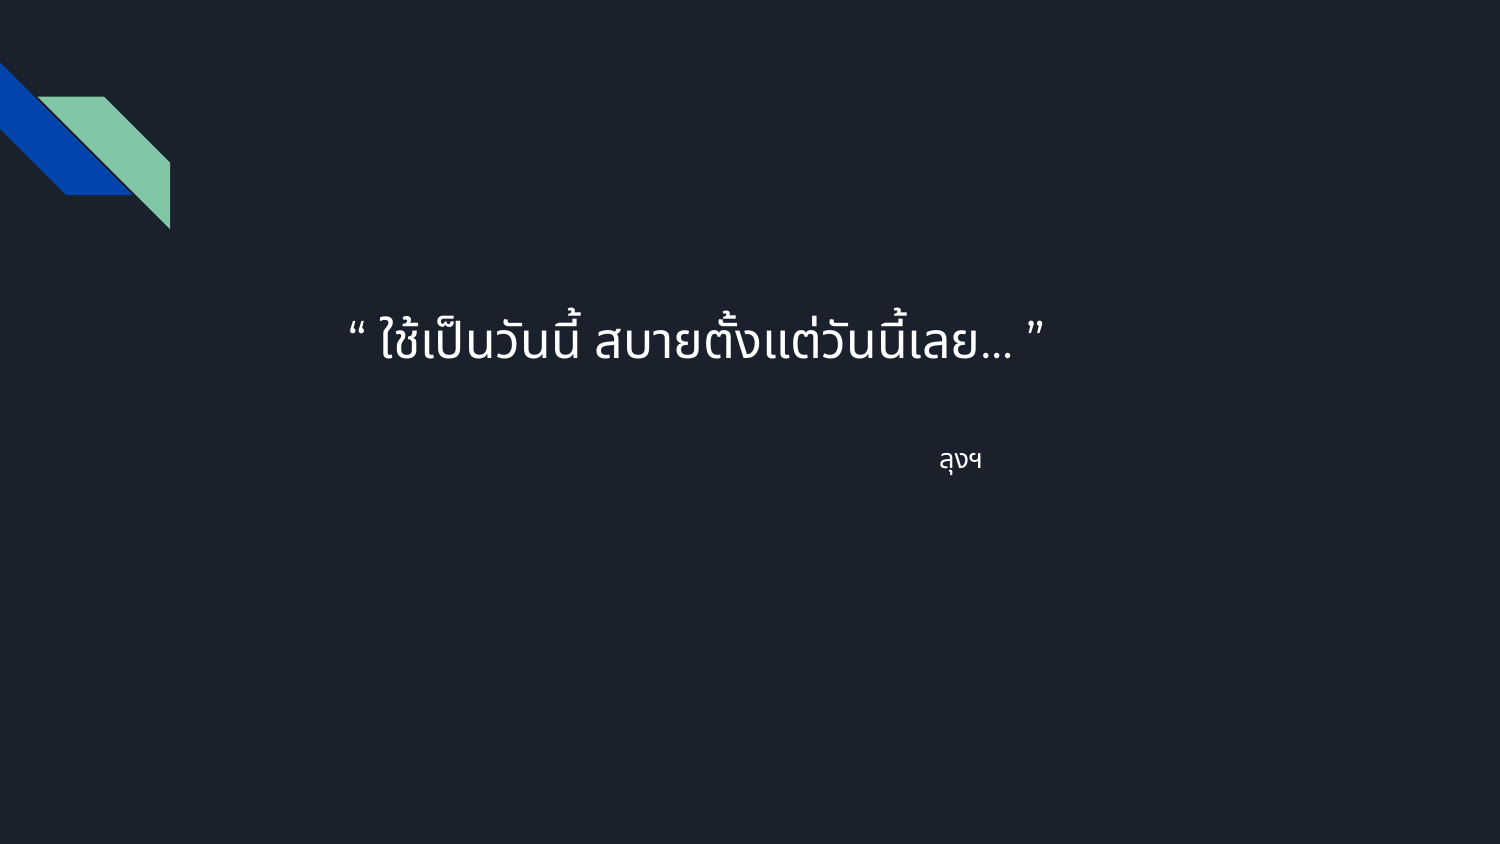

# “ ใช้เป็นวันนี้ สบายตั้งแต่วันนี้เลย… ”
ลุงฯ